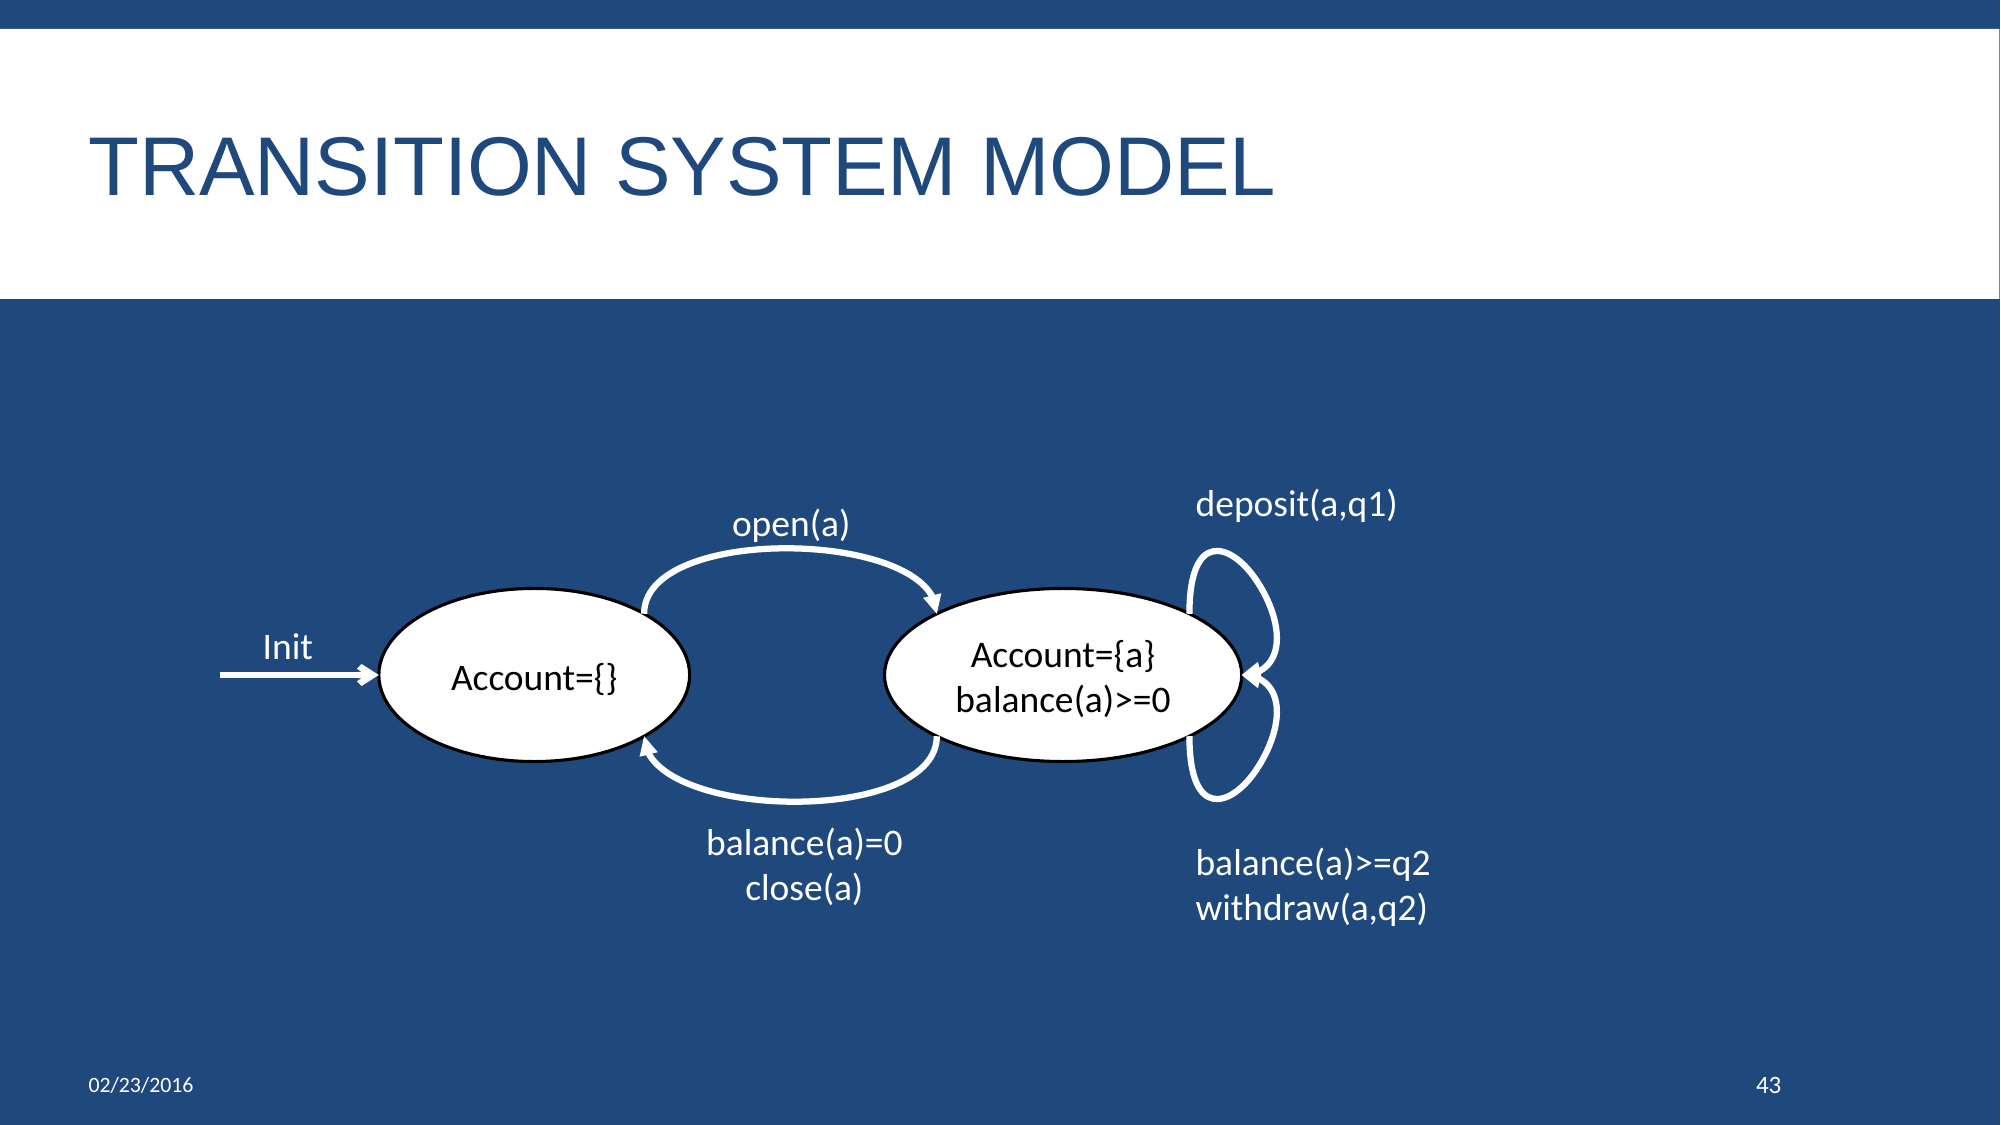

# Transition system model

deposit(a,q1)
open(a)
Account={}
Account={a}
balance(a)>=0
Init
balance(a)=0
close(a)
balance(a)>=q2
withdraw(a,q2)
02/23/2016
43